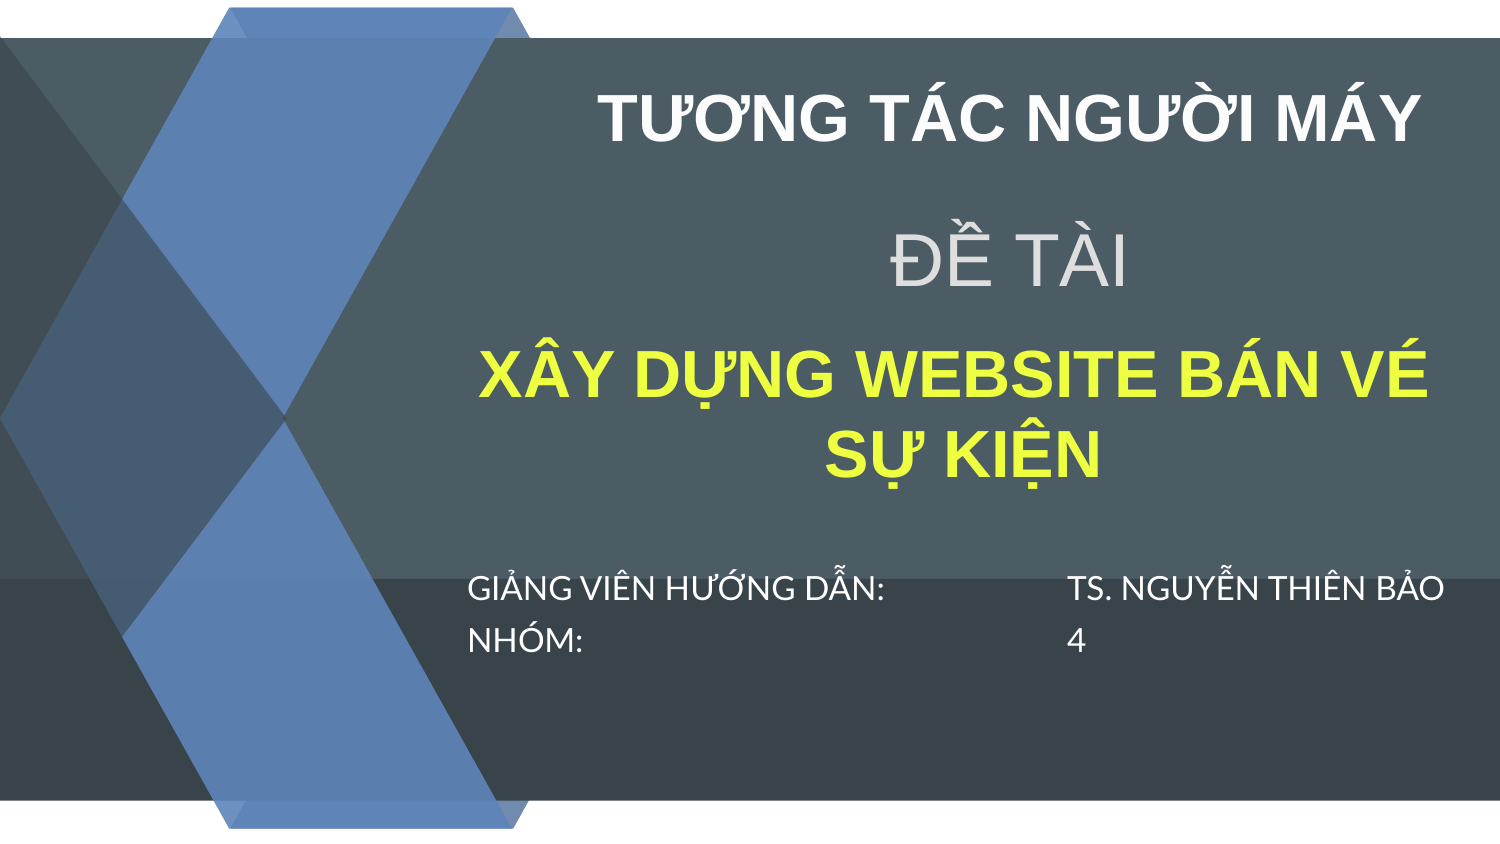

TƯƠNG TÁC NGƯỜI MÁY
ĐỀ TÀI
XÂY DỰNG WEBSITE BÁN VÉ
SỰ KIỆN
GIẢNG VIÊN HƯỚNG DẪN:		TS. NGUYỄN THIÊN BẢO
NHÓM:				4